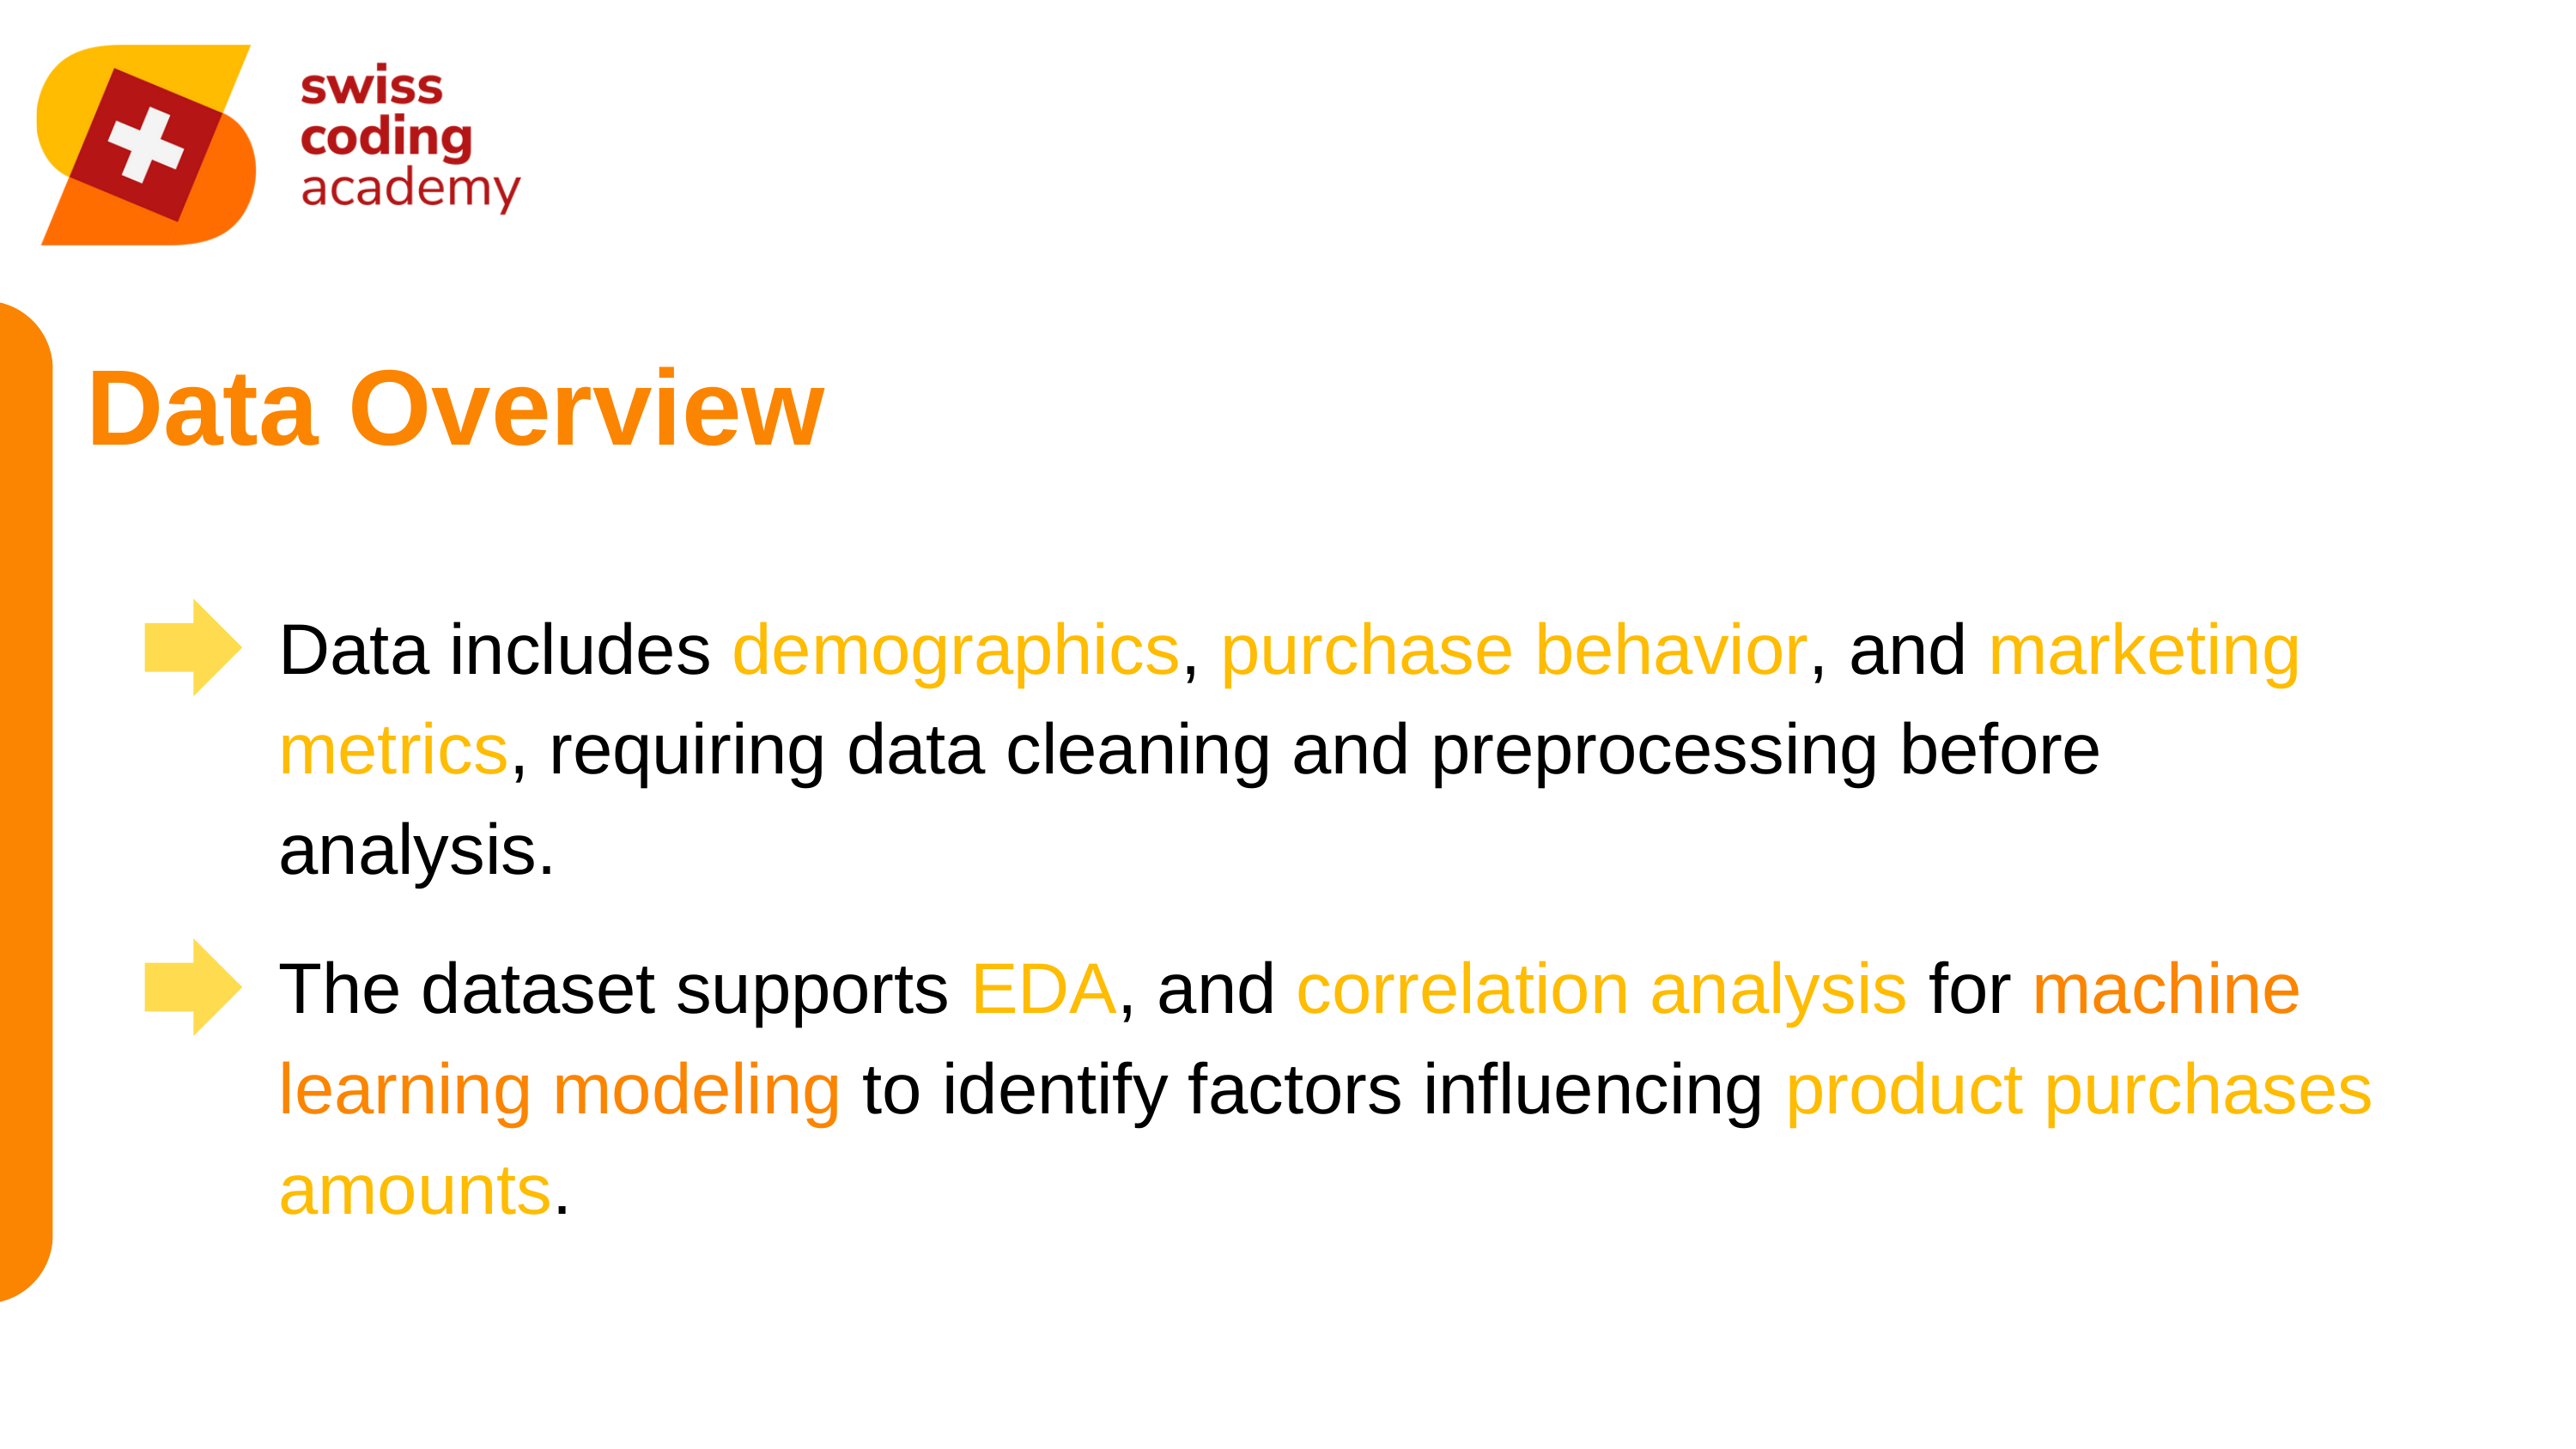

Data Overview
Data includes demographics, purchase behavior, and marketing metrics, requiring data cleaning and preprocessing before analysis.

The dataset supports EDA, and correlation analysis for machine learning modeling to identify factors influencing product purchases amounts.